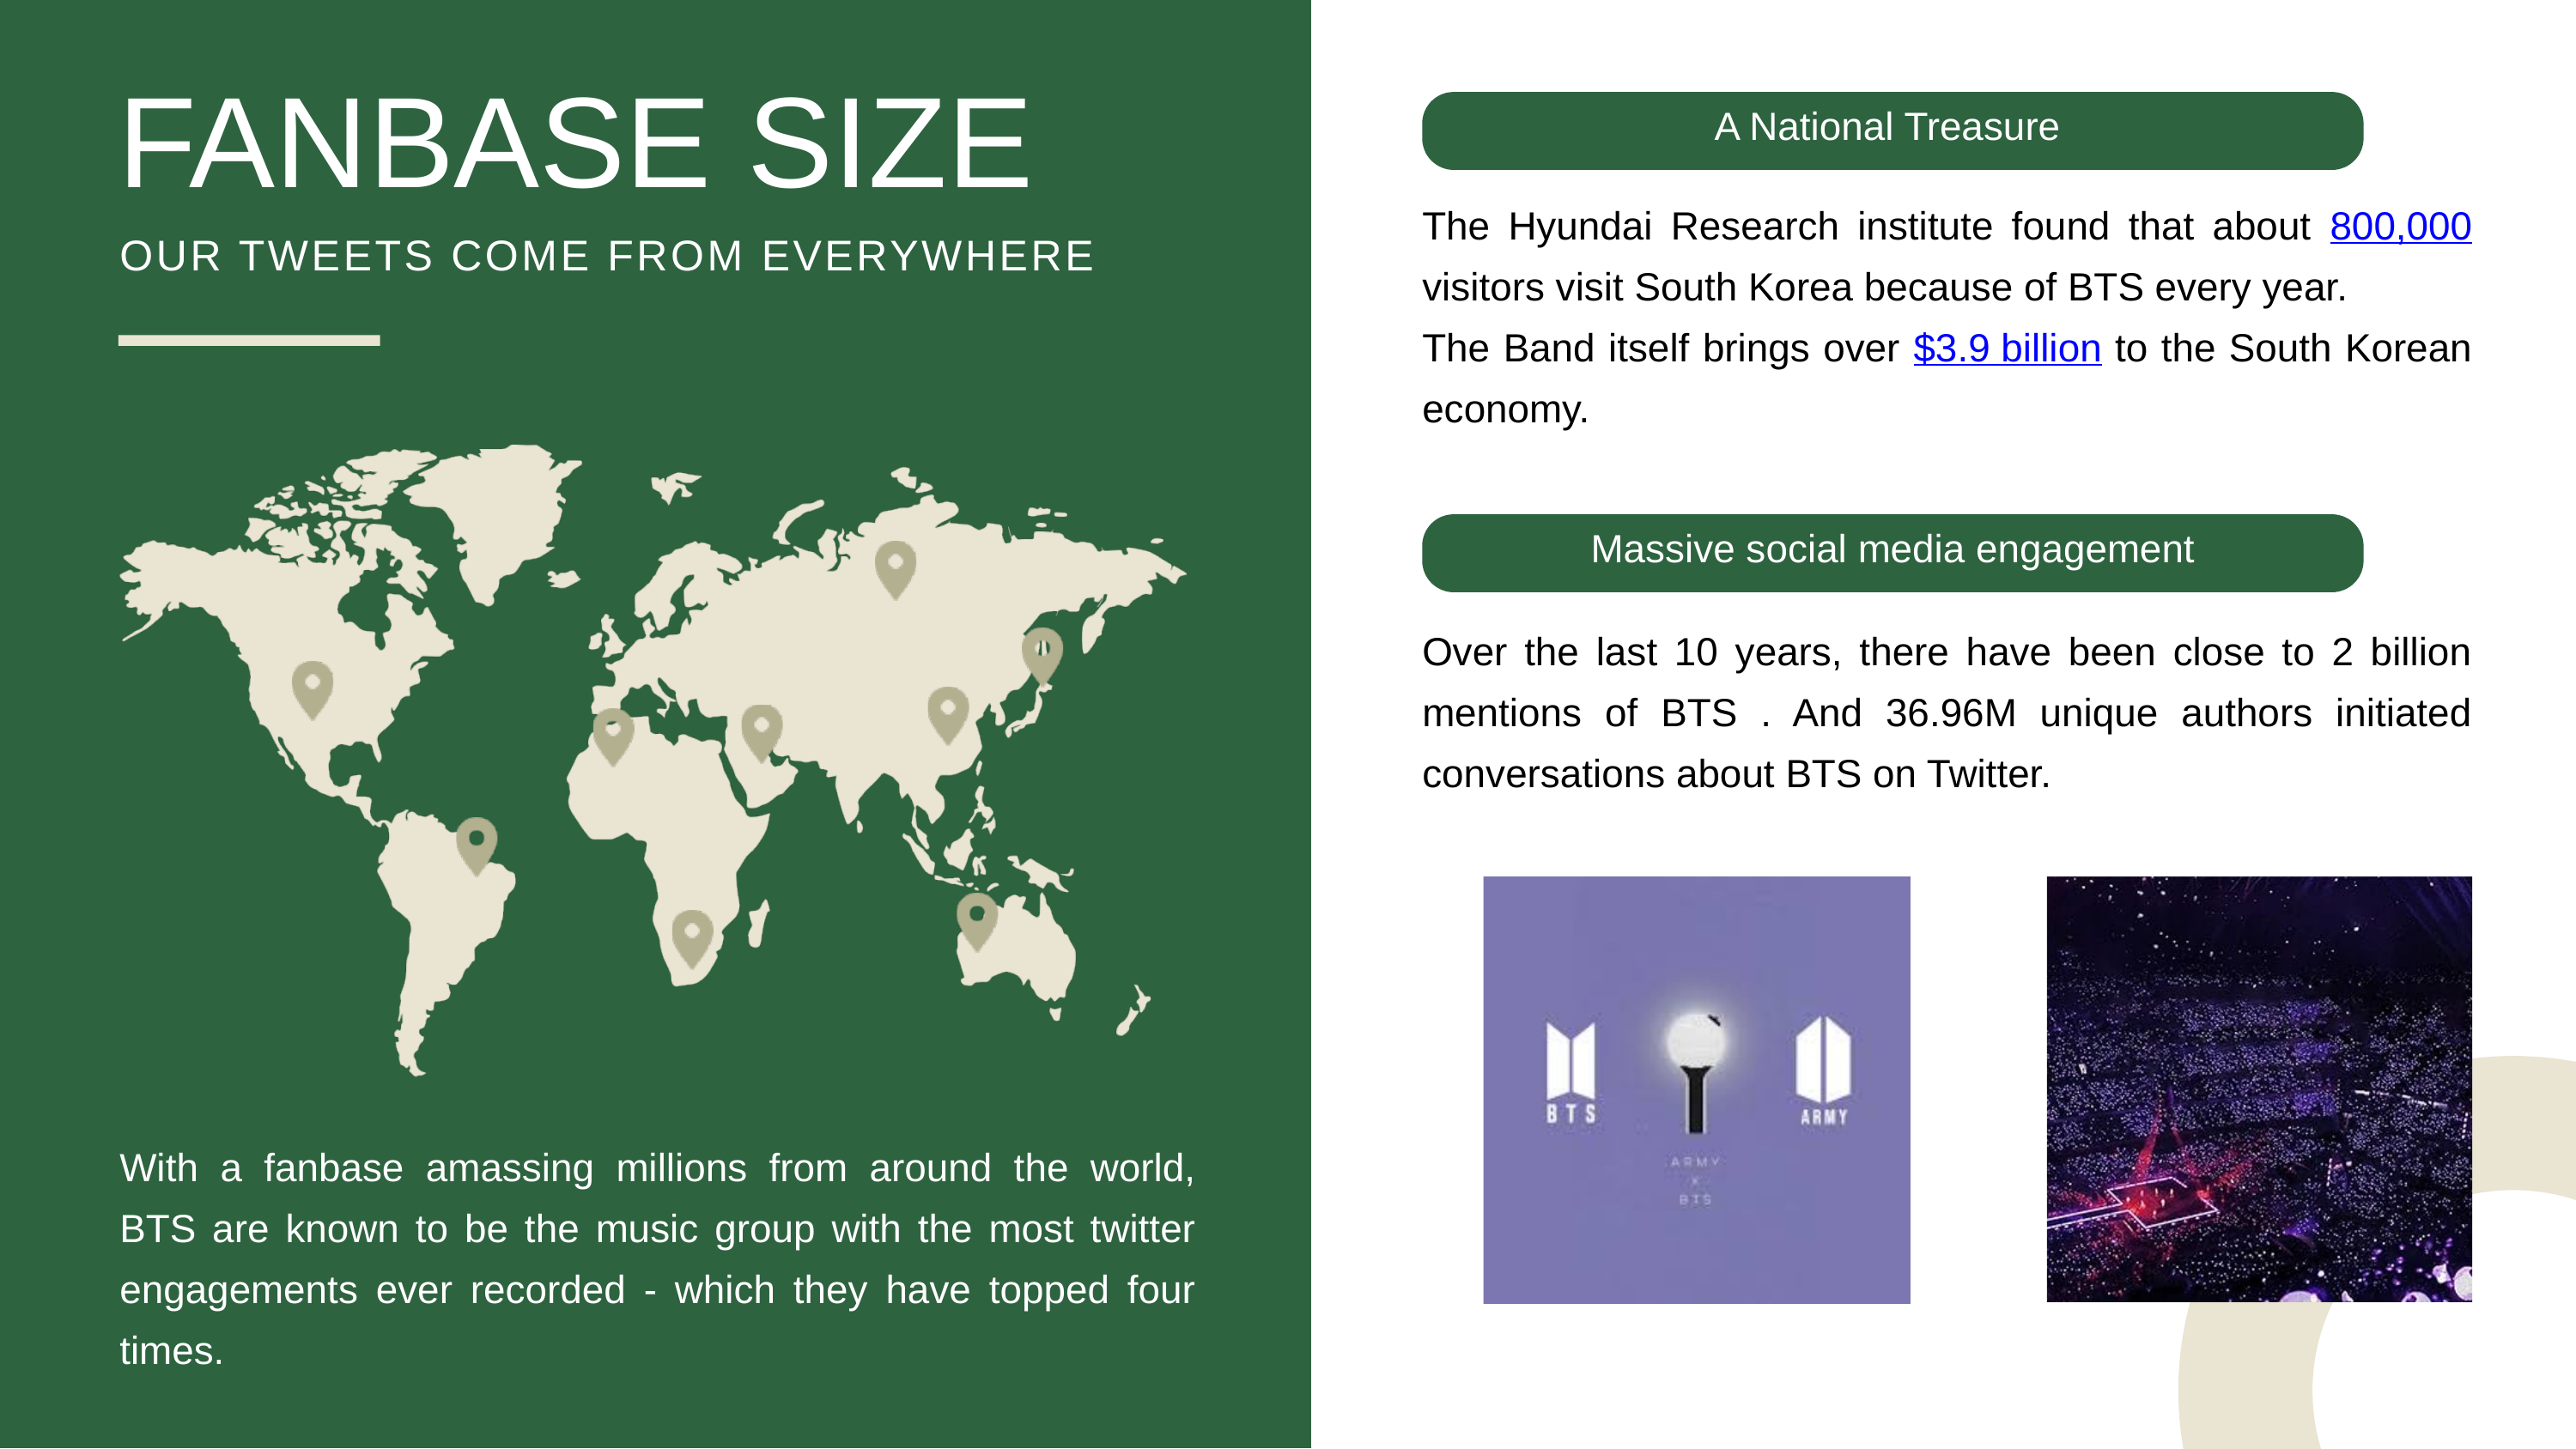

FANBASE SIZE

A National Treasure
The Hyundai Research institute found that about 800,000 visitors visit South Korea because of BTS every year.
The Band itself brings over $3.9 billion to the South Korean economy.
OUR TWEETS COME FROM EVERYWHERE

Massive social media engagement

Over the last 10 years, there have been close to 2 billion mentions of BTS . And 36.96M unique authors initiated conversations about BTS on Twitter.

With a fanbase amassing millions from around the world, BTS are known to be the music group with the most twitter engagements ever recorded - which they have topped four times.